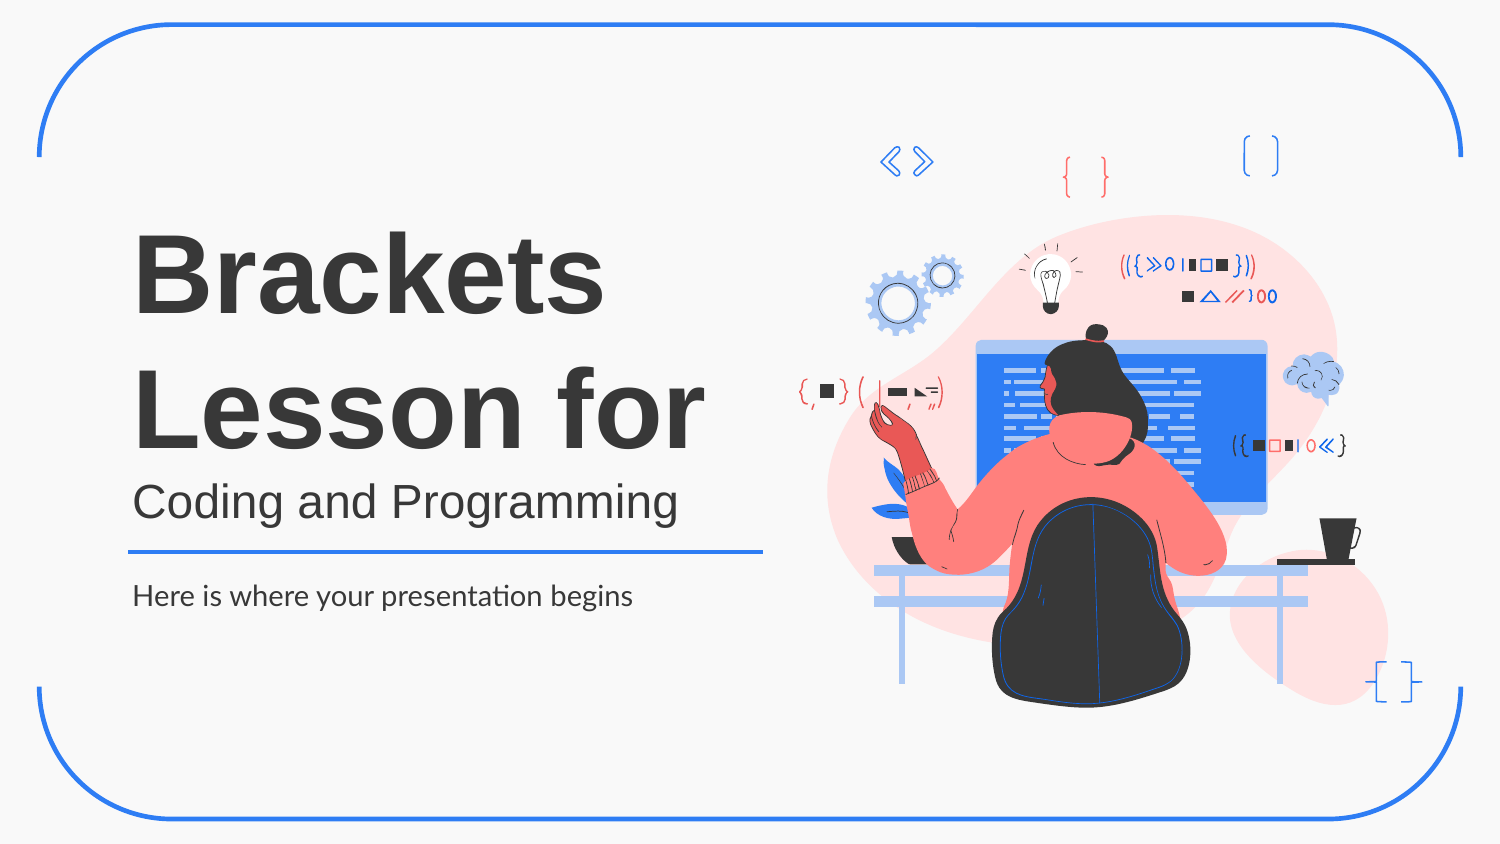

# Brackets Lesson for Coding and Programming
Here is where your presentation begins